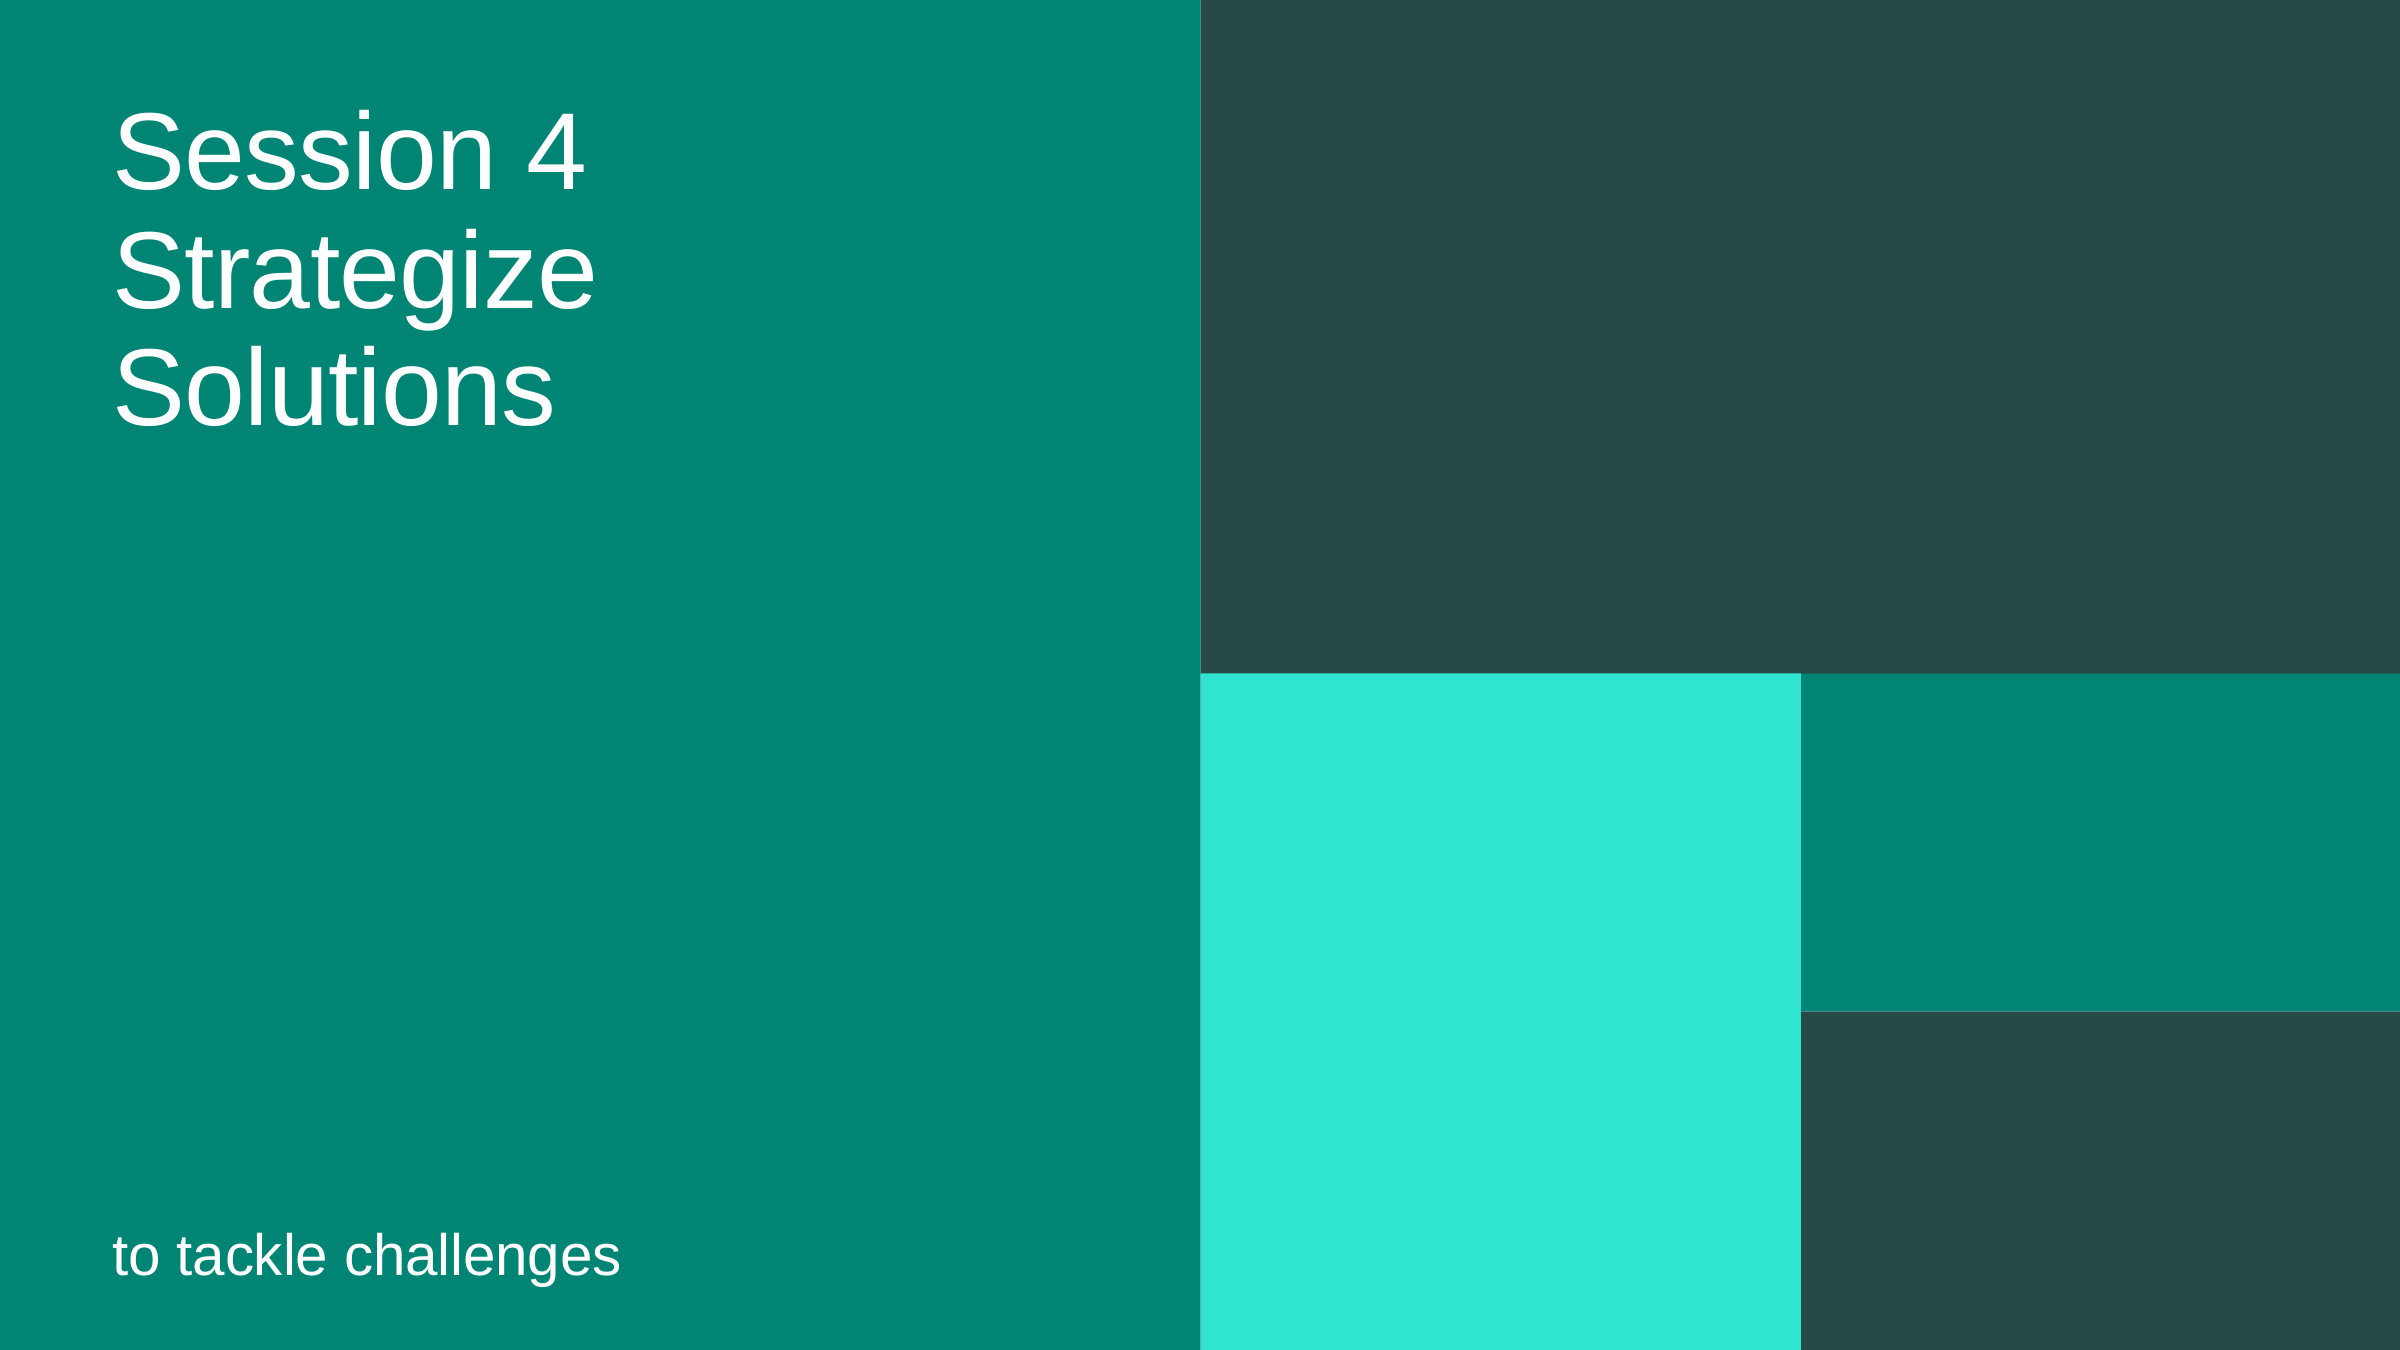

Session 4
# Strategize  Solutions

to tackle challenges
58